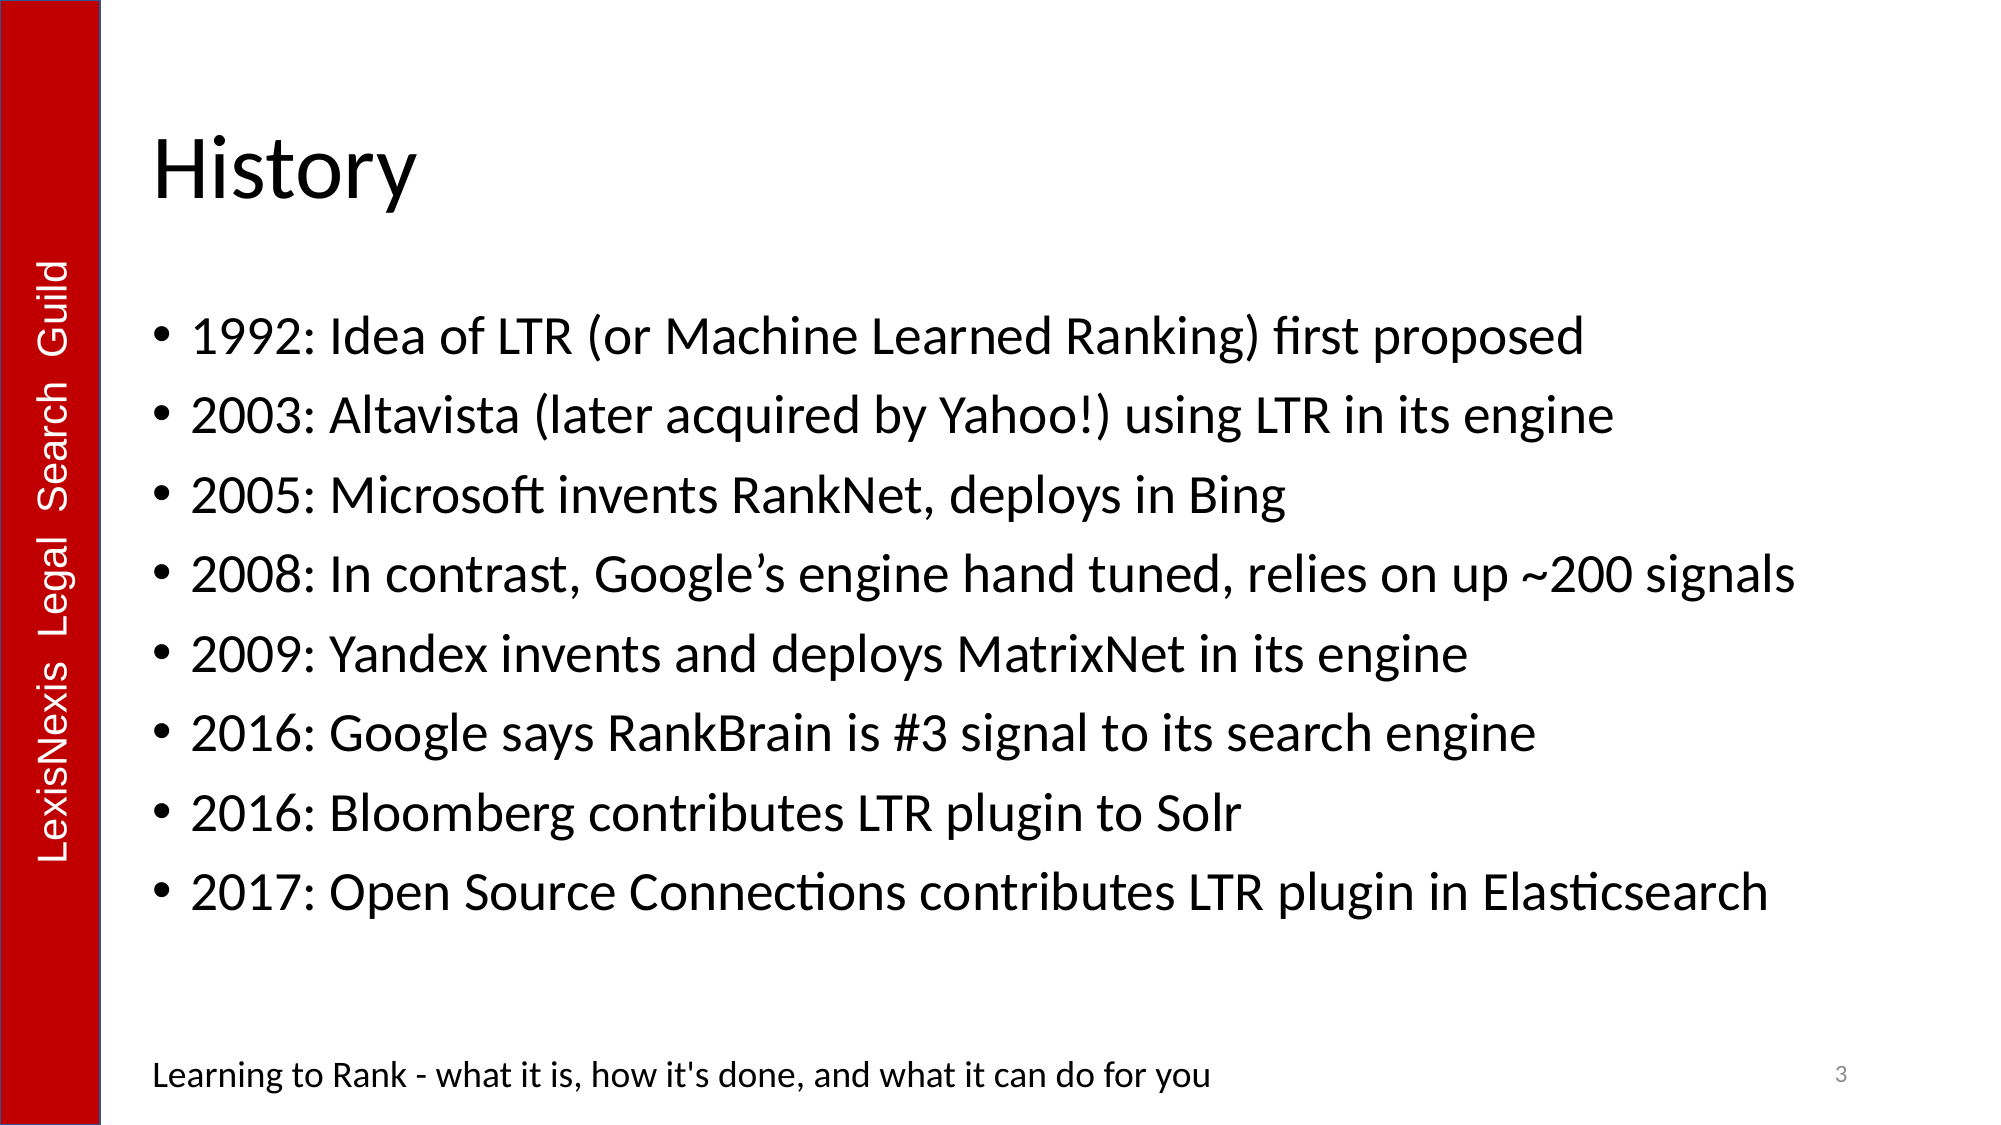

# History
1992: Idea of LTR (or Machine Learned Ranking) first proposed
2003: Altavista (later acquired by Yahoo!) using LTR in its engine
2005: Microsoft invents RankNet, deploys in Bing
2008: In contrast, Google’s engine hand tuned, relies on up ~200 signals
2009: Yandex invents and deploys MatrixNet in its engine
2016: Google says RankBrain is #3 signal to its search engine
2016: Bloomberg contributes LTR plugin to Solr
2017: Open Source Connections contributes LTR plugin in Elasticsearch

Learning to Rank - what it is, how it's done, and what it can do for you
3